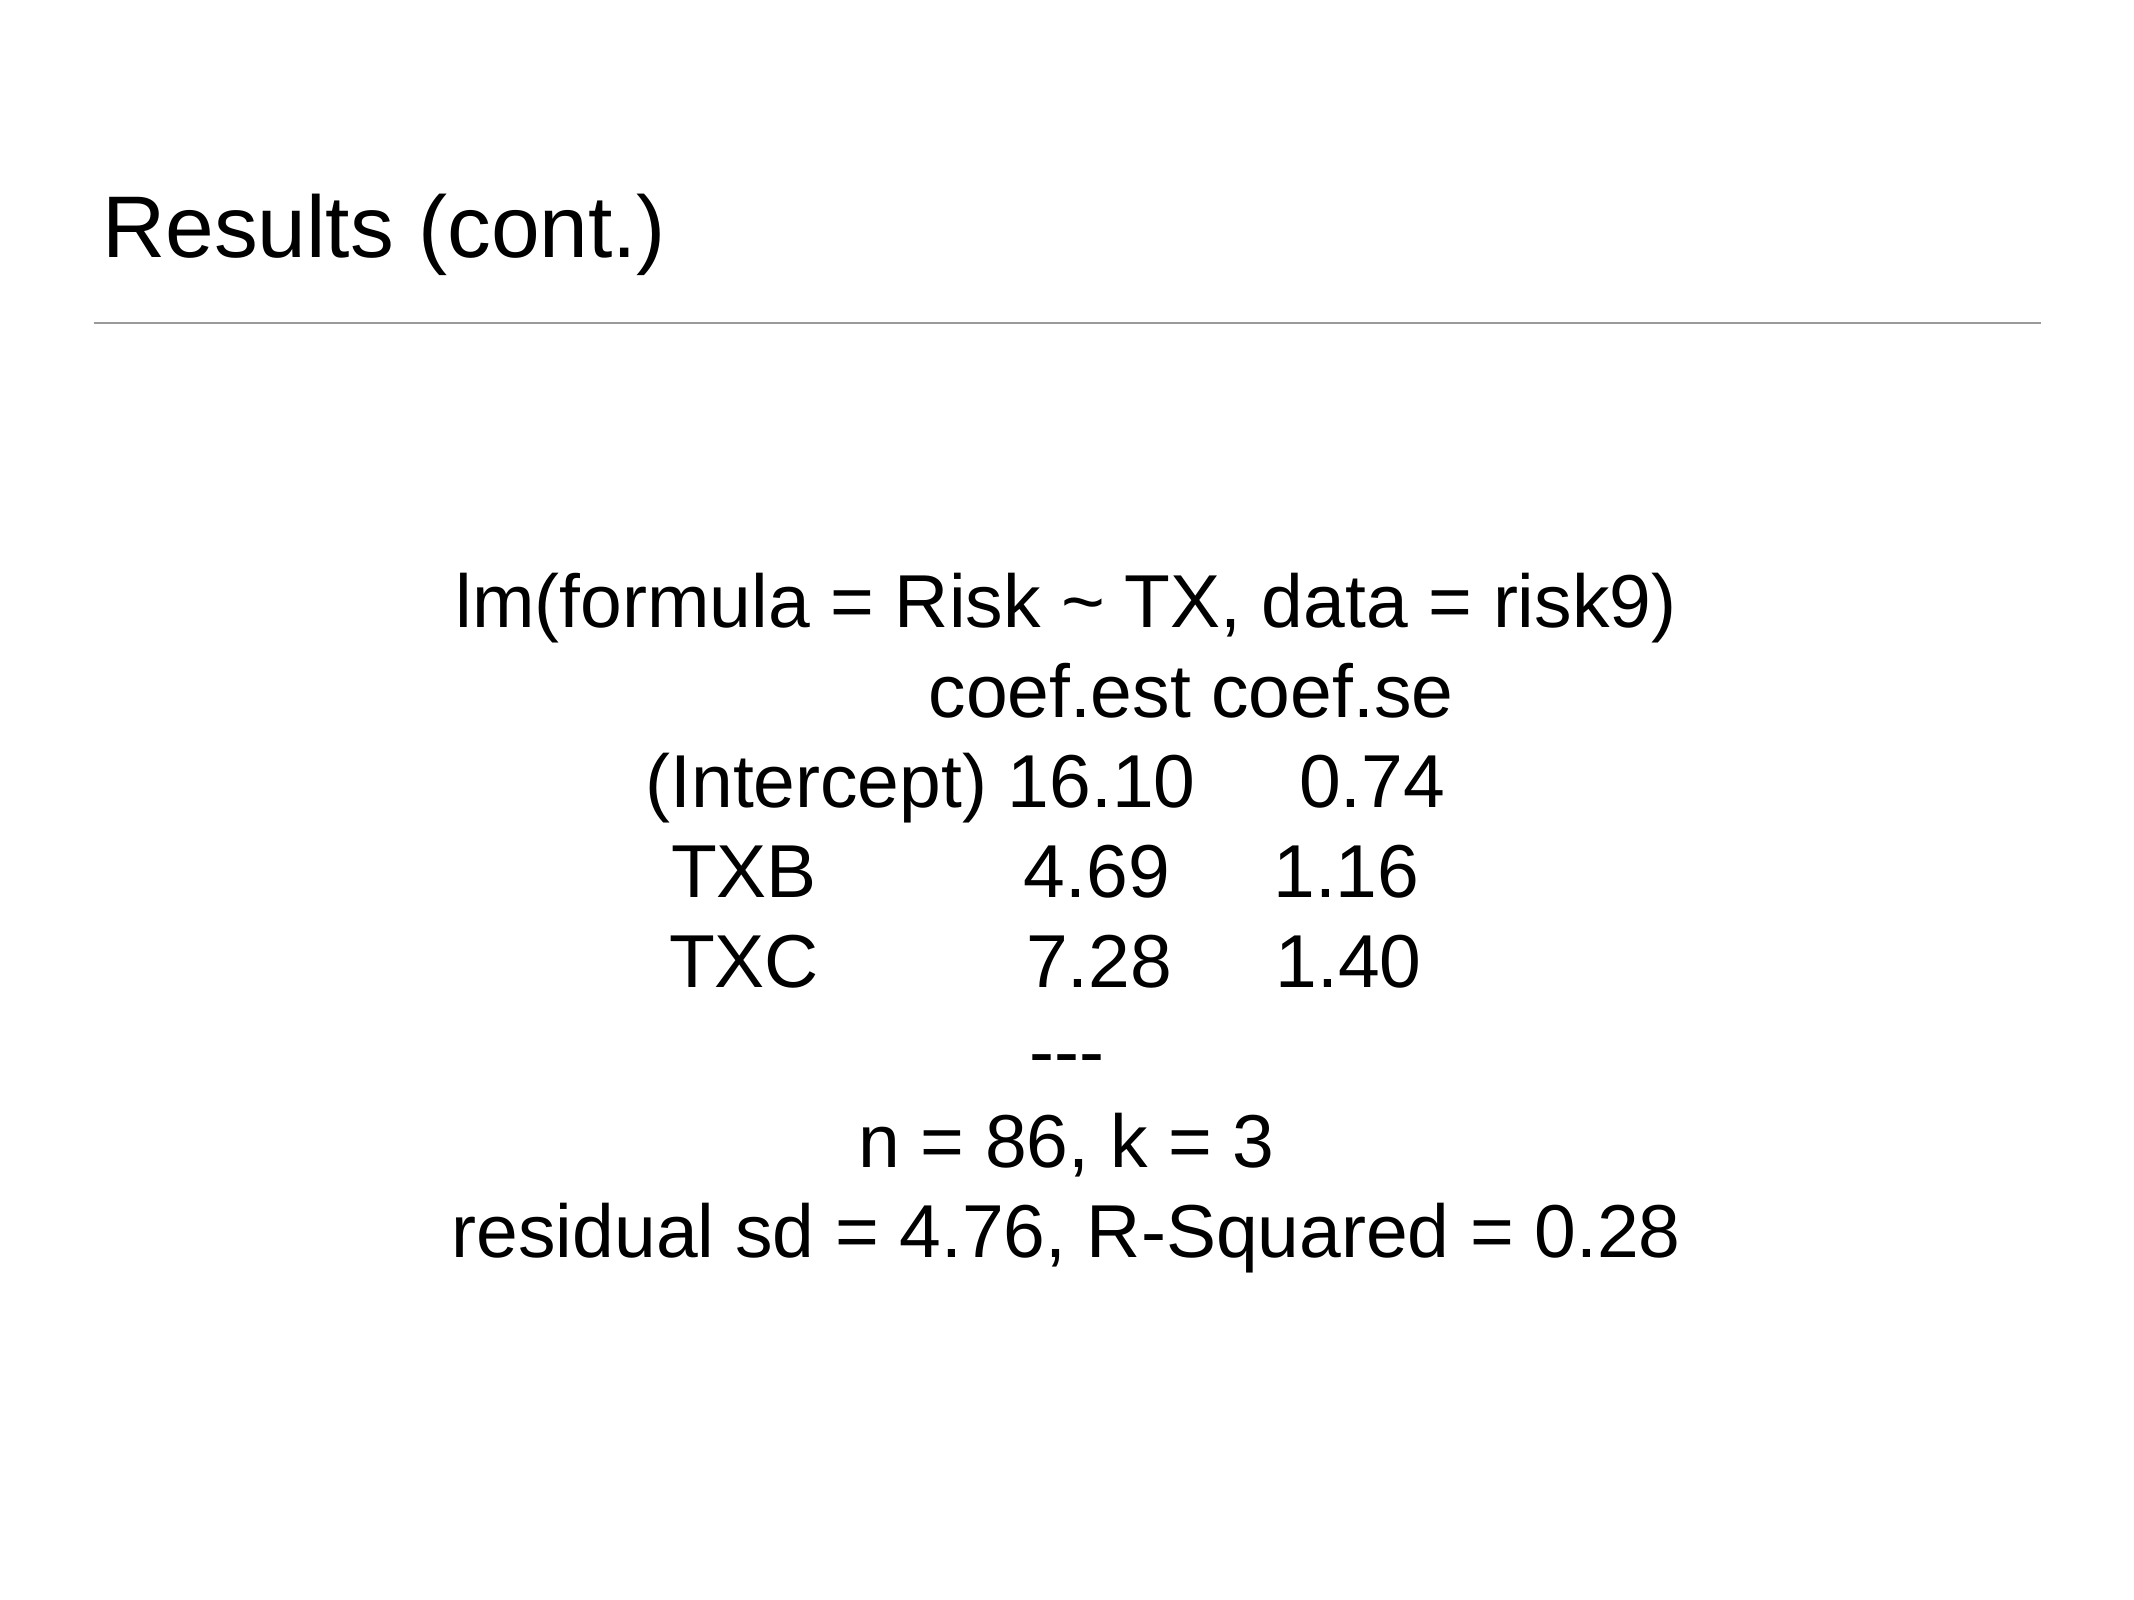

# Results (cont.)
lm(formula = Risk ~ TX, data = risk9)
            coef.est coef.se
(Intercept) 16.10     0.74
TXB          4.69     1.16
TXC          7.28     1.40
---
n = 86, k = 3
residual sd = 4.76, R-Squared = 0.28